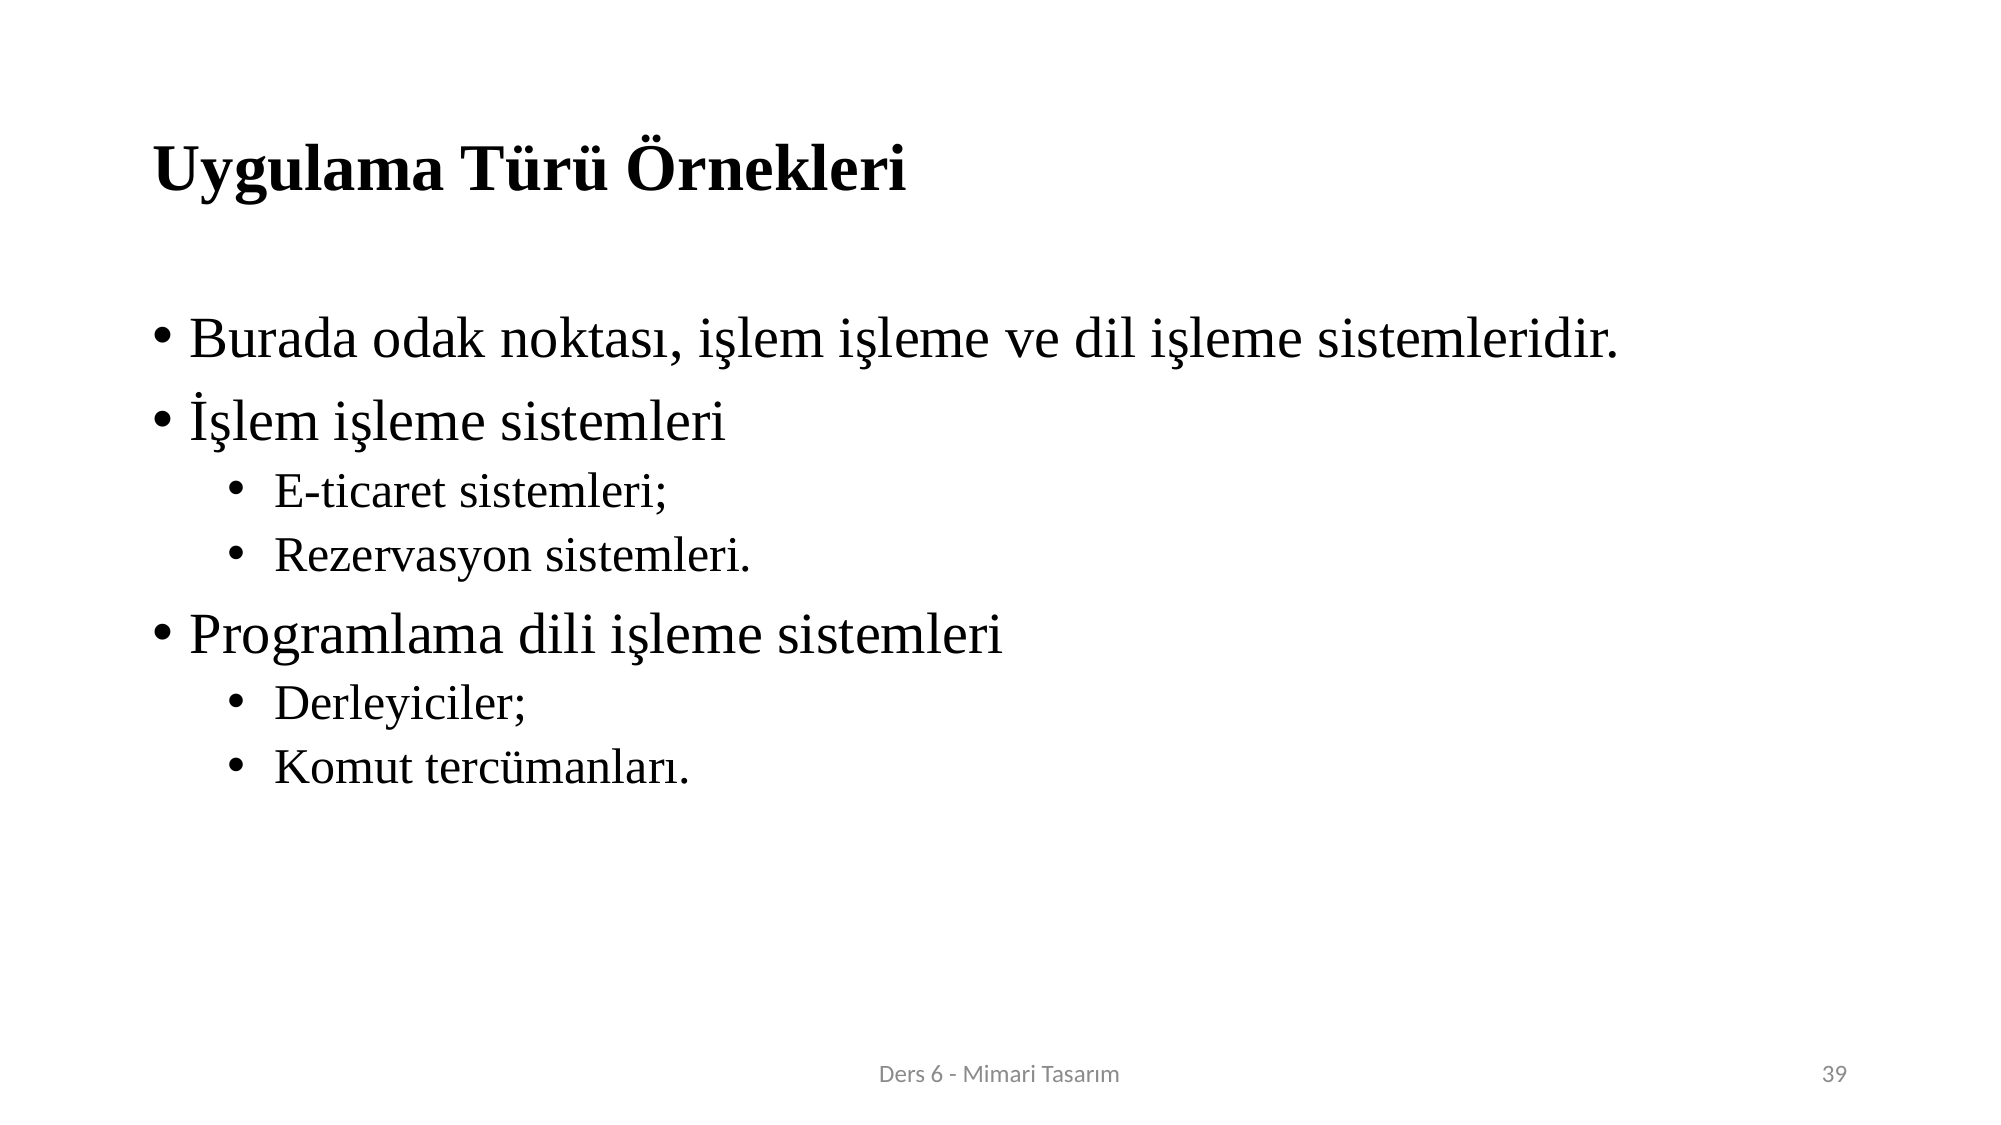

# Uygulama Türü Örnekleri
Burada odak noktası, işlem işleme ve dil işleme sistemleridir.
İşlem işleme sistemleri
E-ticaret sistemleri;
Rezervasyon sistemleri.
Programlama dili işleme sistemleri
Derleyiciler;
Komut tercümanları.
Ders 6 - Mimari Tasarım
39